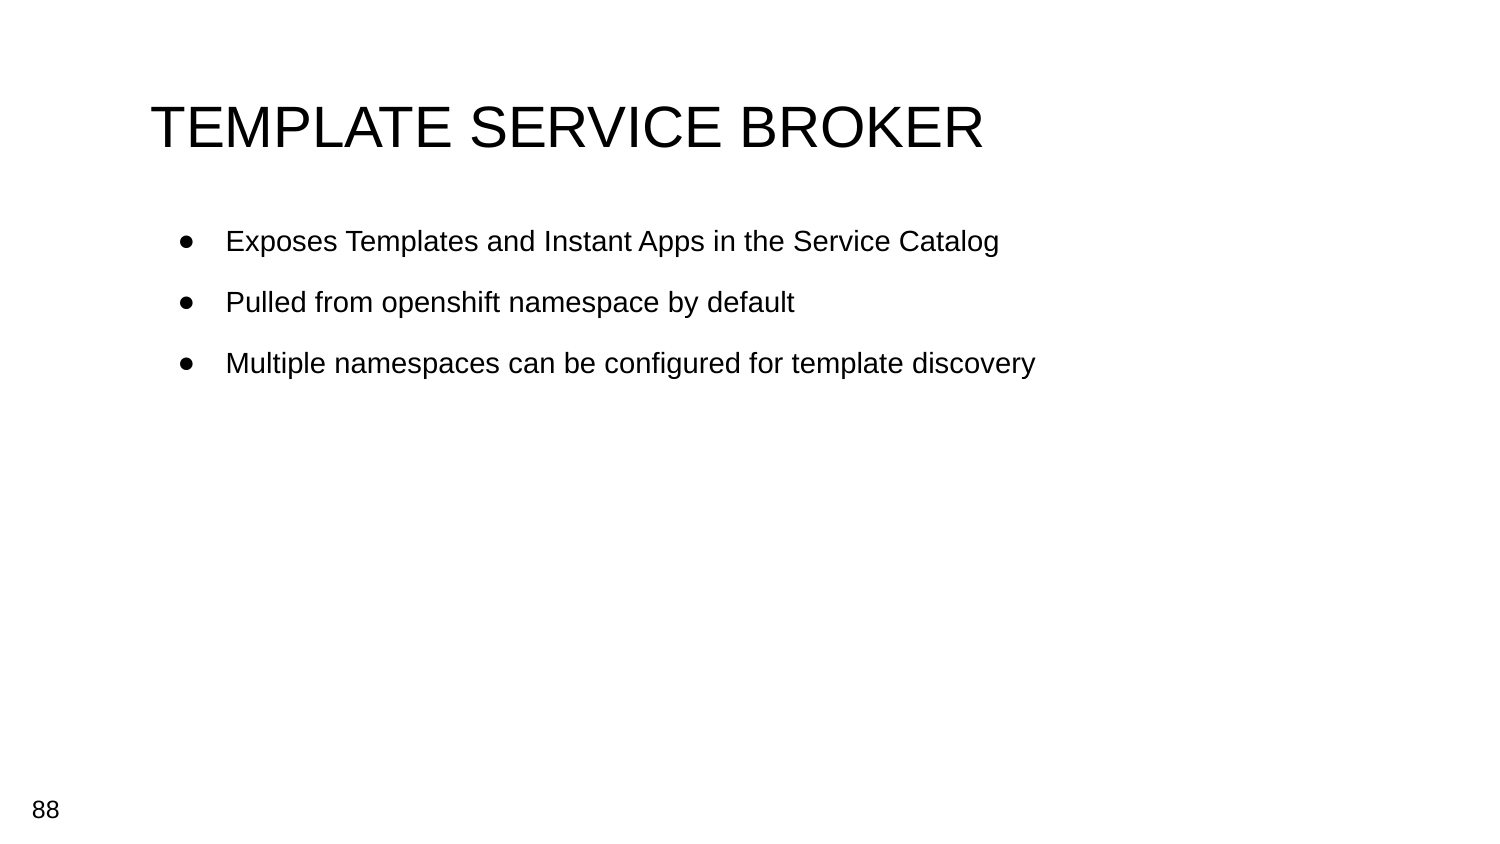

# TEMPLATE SERVICE BROKER
Exposes Templates and Instant Apps in the Service Catalog
Pulled from openshift namespace by default
Multiple namespaces can be configured for template discovery
88